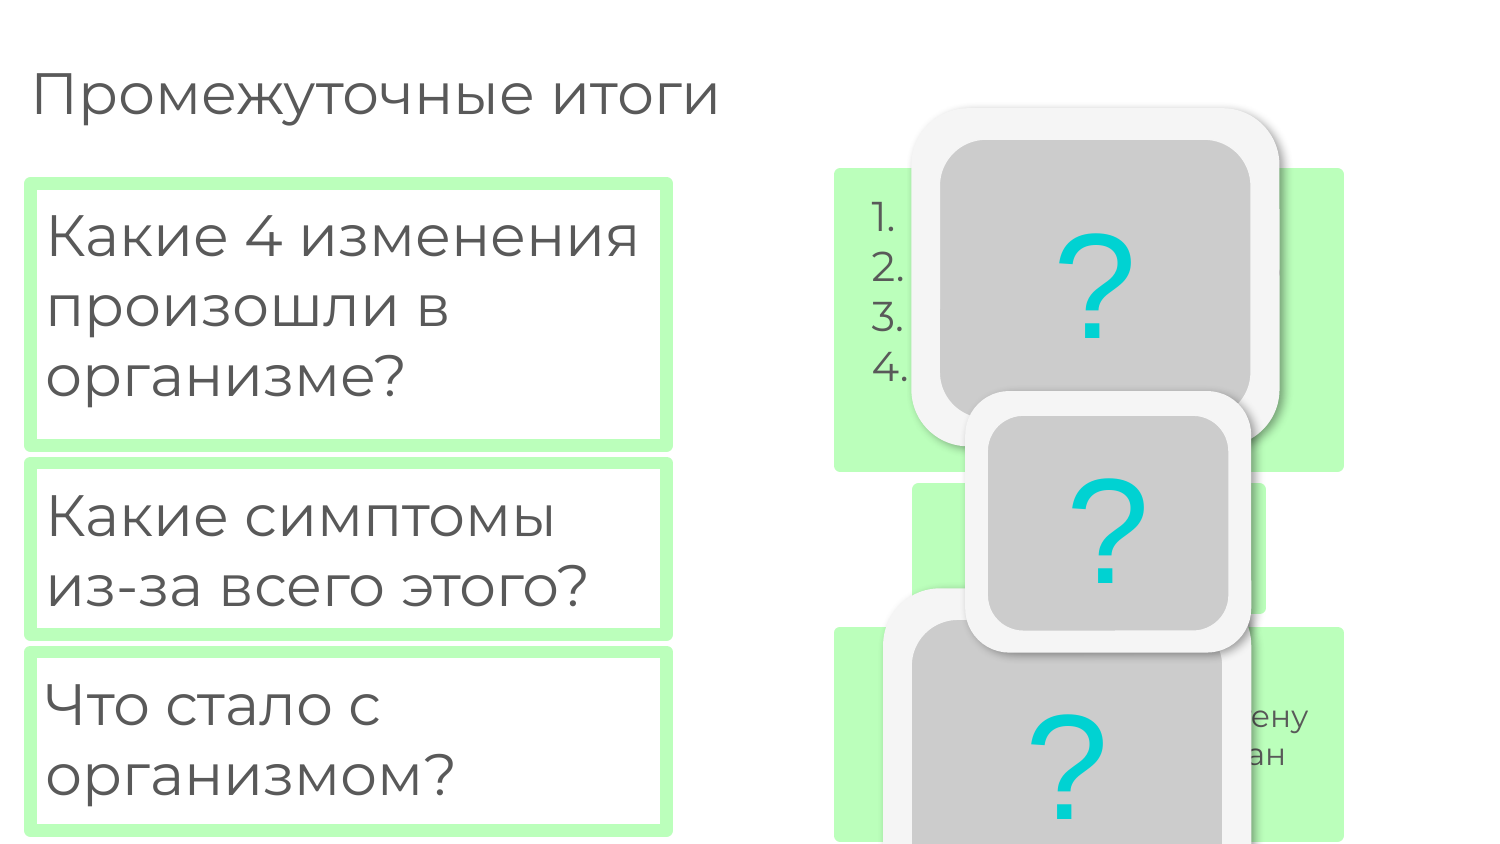

Промежуточные итоги

?
Больше Тх2
Больше ИЛ-4, 13
Больше IgE
Меньше Т-рег, Ил-10
Какие 4 изменения произошли в организме?

?
Какие симптомы из-за всего этого?
Никаких

?
Он стал более чувствителен к аллергену или сенсибилизирован
(sense - чувство)
Что стало с организмом?